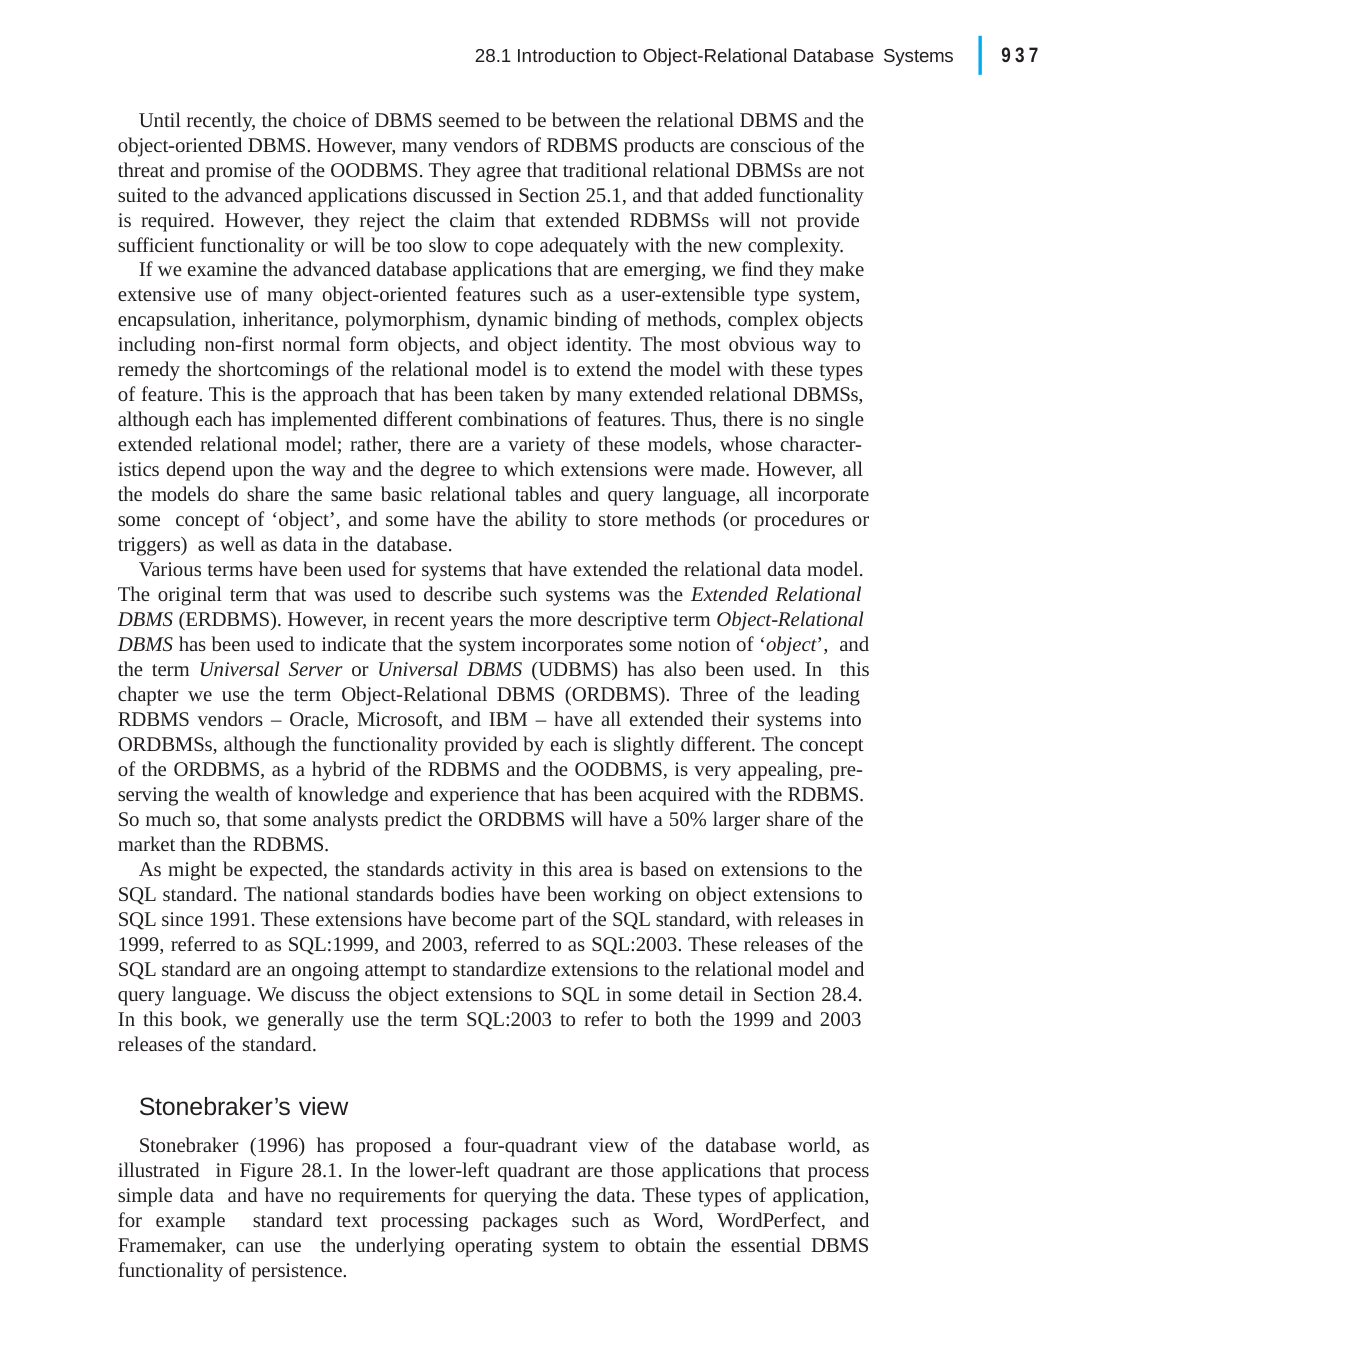

|
937
28.1 Introduction to Object-Relational Database Systems
Until recently, the choice of DBMS seemed to be between the relational DBMS and the  object-oriented DBMS. However, many vendors of RDBMS products are conscious of the  threat and promise of the OODBMS. They agree that traditional relational DBMSs are not  suited to the advanced applications discussed in Section 25.1, and that added functionality  is required. However, they reject the claim that extended RDBMSs will not provide  sufficient functionality or will be too slow to cope adequately with the new complexity.
If we examine the advanced database applications that are emerging, we find they make  extensive use of many object-oriented features such as a user-extensible type system,  encapsulation, inheritance, polymorphism, dynamic binding of methods, complex objects  including non-first normal form objects, and object identity. The most obvious way to  remedy the shortcomings of the relational model is to extend the model with these types  of feature. This is the approach that has been taken by many extended relational DBMSs,  although each has implemented different combinations of features. Thus, there is no single  extended relational model; rather, there are a variety of these models, whose character-  istics depend upon the way and the degree to which extensions were made. However, all  the models do share the same basic relational tables and query language, all incorporate some  concept of ‘object’, and some have the ability to store methods (or procedures or triggers)  as well as data in the database.
Various terms have been used for systems that have extended the relational data model.  The original term that was used to describe such systems was the Extended Relational  DBMS (ERDBMS). However, in recent years the more descriptive term Object-Relational  DBMS has been used to indicate that the system incorporates some notion of ‘object’,  and the term Universal Server or Universal DBMS (UDBMS) has also been used. In  this chapter we use the term Object-Relational DBMS (ORDBMS). Three of the leading  RDBMS vendors – Oracle, Microsoft, and IBM – have all extended their systems into  ORDBMSs, although the functionality provided by each is slightly different. The concept  of the ORDBMS, as a hybrid of the RDBMS and the OODBMS, is very appealing, pre-  serving the wealth of knowledge and experience that has been acquired with the RDBMS.  So much so, that some analysts predict the ORDBMS will have a 50% larger share of the  market than the RDBMS.
As might be expected, the standards activity in this area is based on extensions to the  SQL standard. The national standards bodies have been working on object extensions to  SQL since 1991. These extensions have become part of the SQL standard, with releases in  1999, referred to as SQL:1999, and 2003, referred to as SQL:2003. These releases of the  SQL standard are an ongoing attempt to standardize extensions to the relational model and  query language. We discuss the object extensions to SQL in some detail in Section 28.4.  In this book, we generally use the term SQL:2003 to refer to both the 1999 and 2003  releases of the standard.

Stonebraker’s view
Stonebraker (1996) has proposed a four-quadrant view of the database world, as illustrated  in Figure 28.1. In the lower-left quadrant are those applications that process simple data  and have no requirements for querying the data. These types of application, for example  standard text processing packages such as Word, WordPerfect, and Framemaker, can use  the underlying operating system to obtain the essential DBMS functionality of persistence.